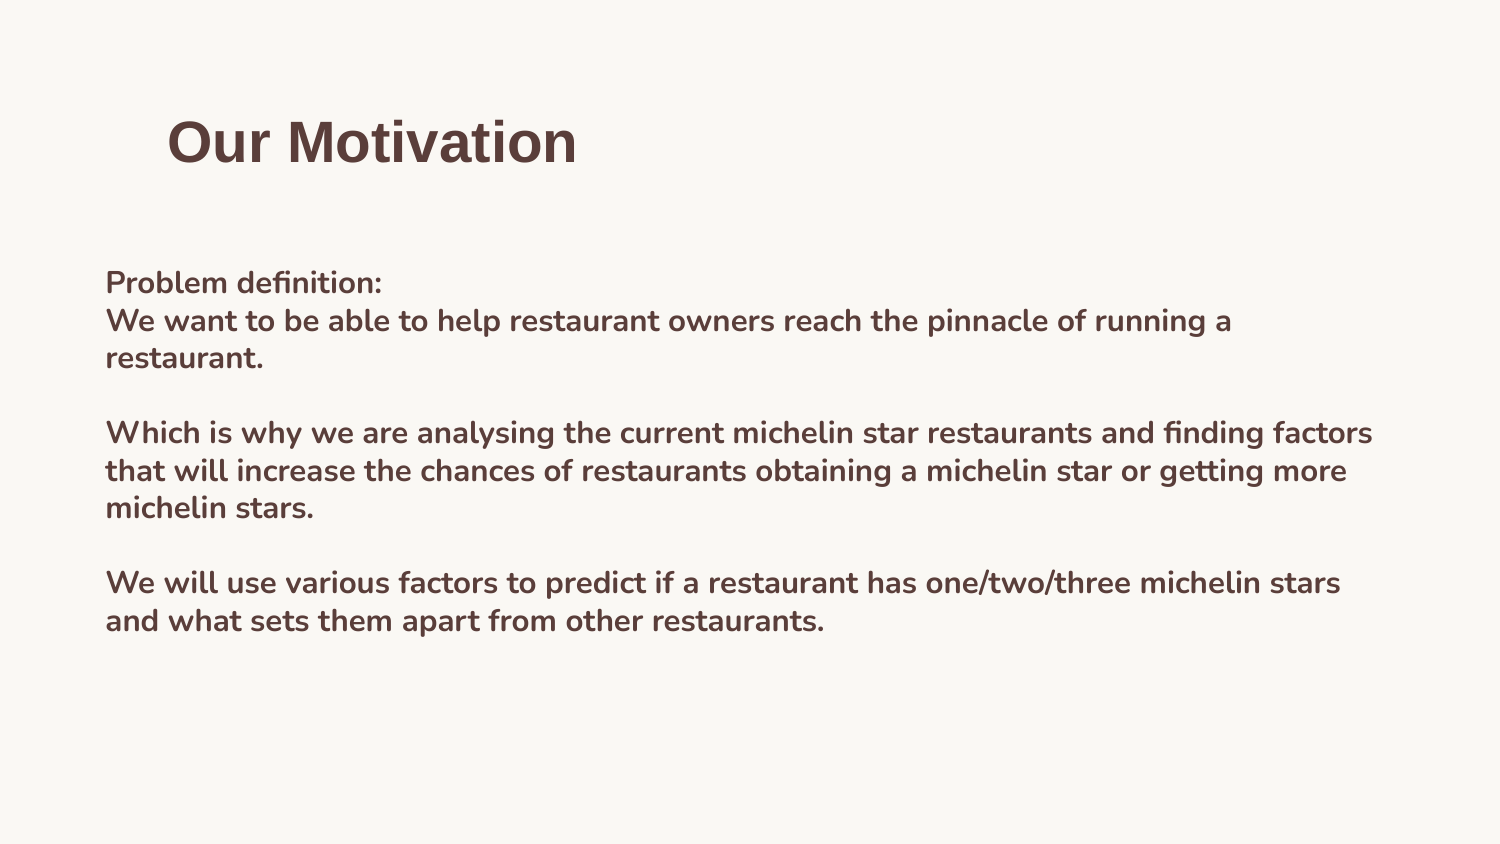

Our Motivation
Problem definition:
We want to be able to help restaurant owners reach the pinnacle of running a restaurant.

Which is why we are analysing the current michelin star restaurants and finding factors that will increase the chances of restaurants obtaining a michelin star or getting more michelin stars.

We will use various factors to predict if a restaurant has one/two/three michelin stars and what sets them apart from other restaurants.